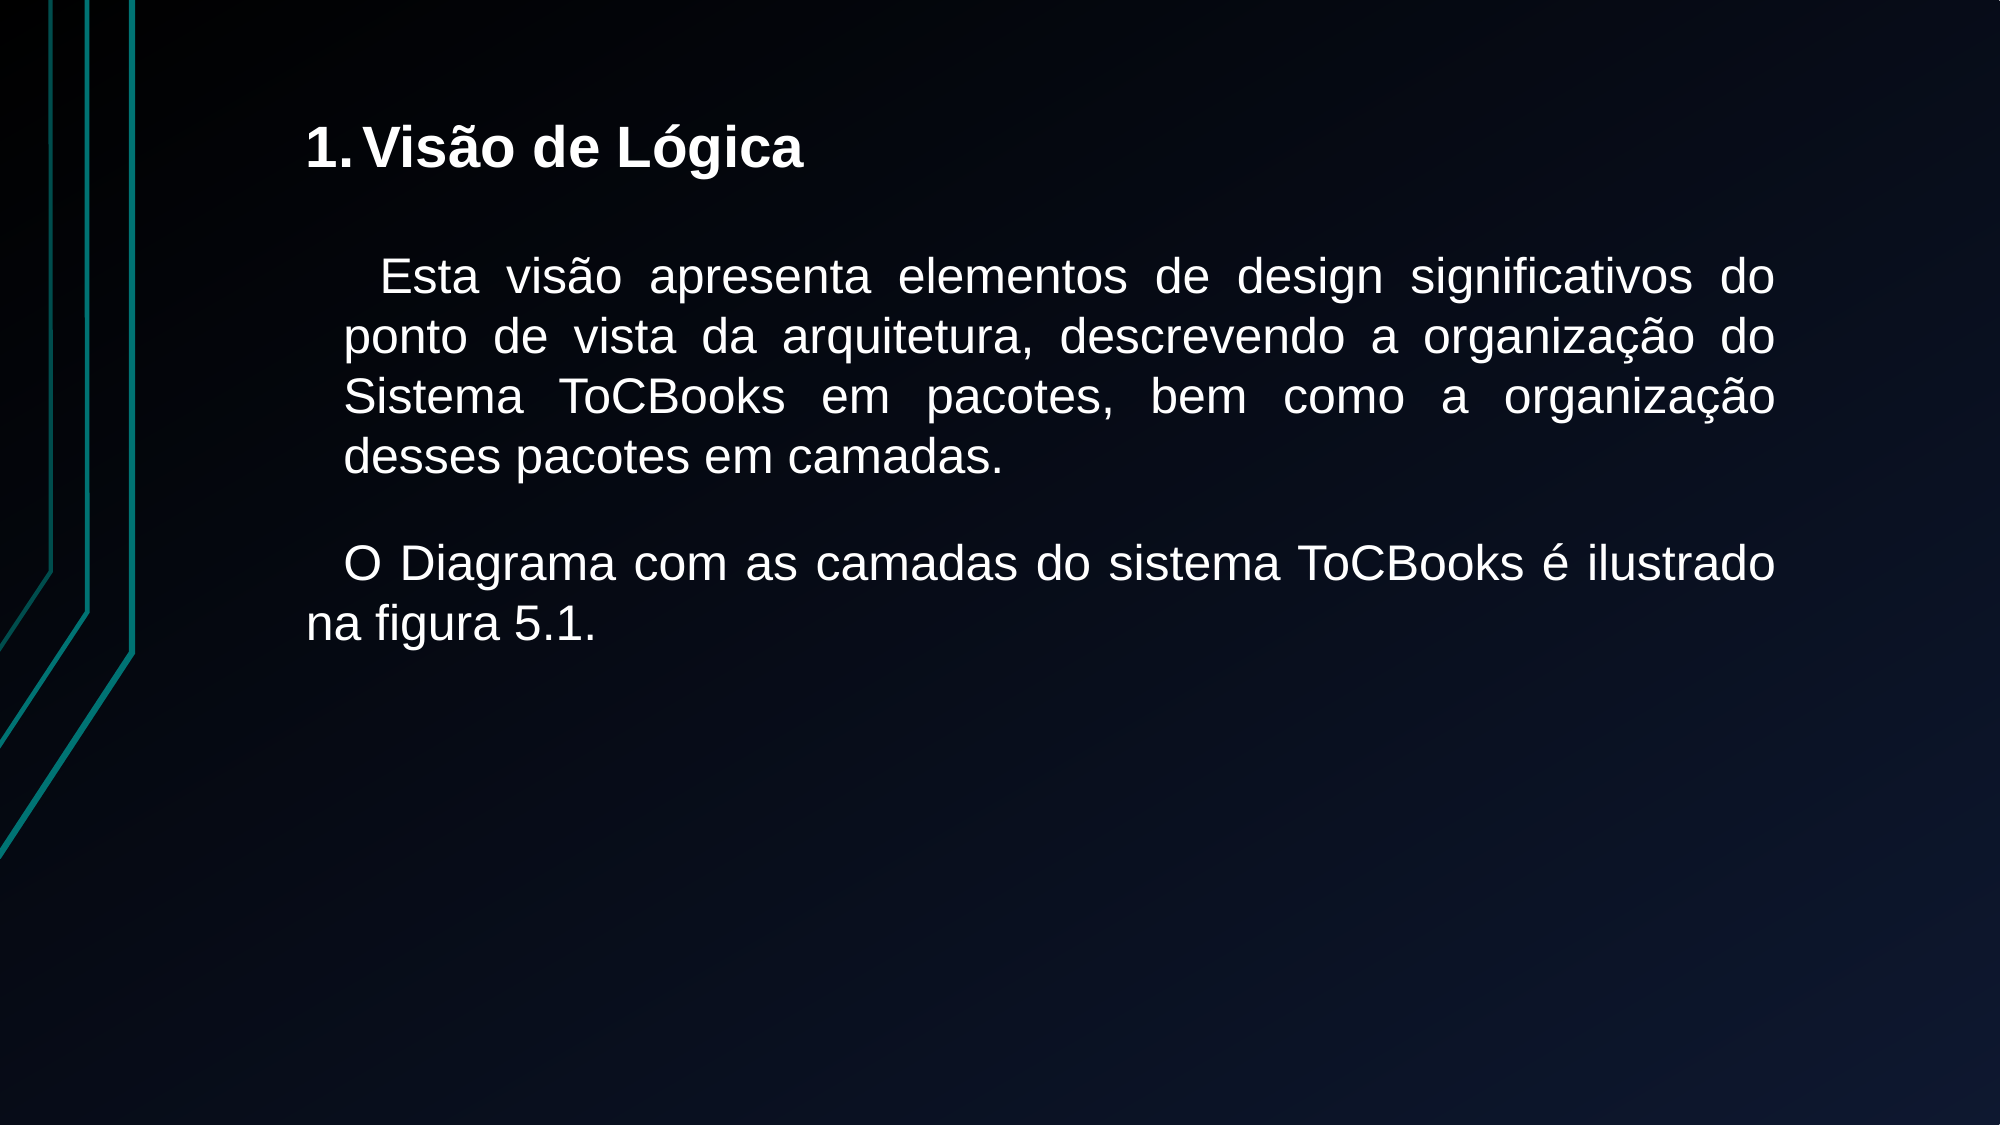

Visão de Lógica

Esta visão apresenta elementos de design significativos do ponto de vista da arquitetura, descrevendo a organização do Sistema ToCBooks em pacotes, bem como a organização desses pacotes em camadas.

O Diagrama com as camadas do sistema ToCBooks é ilustrado na figura 5.1.